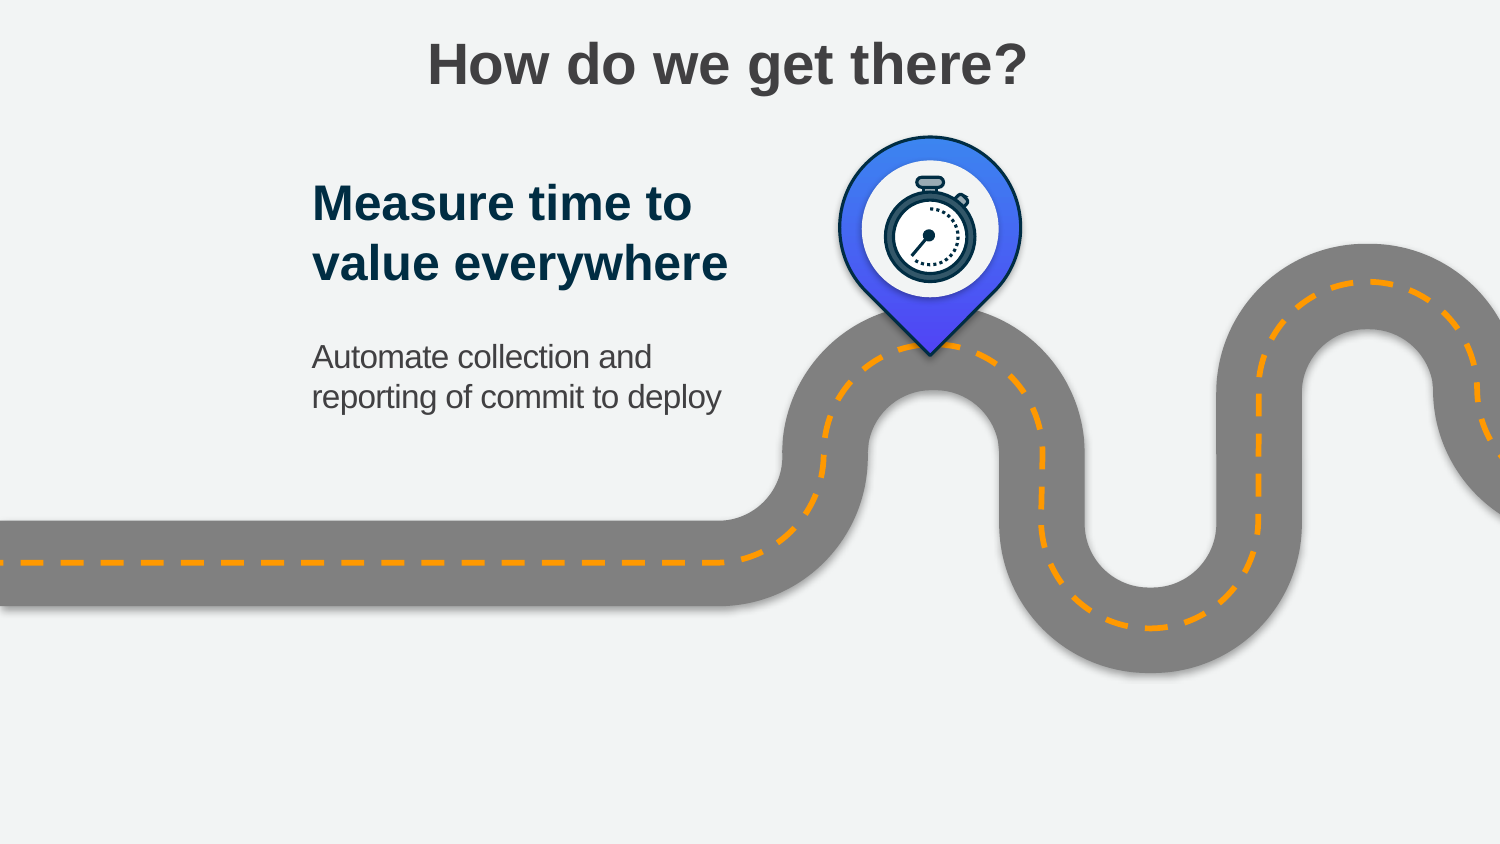

# How do we get there?

Measure time to
value everywhere

Automate collection and reporting of commit to deploy